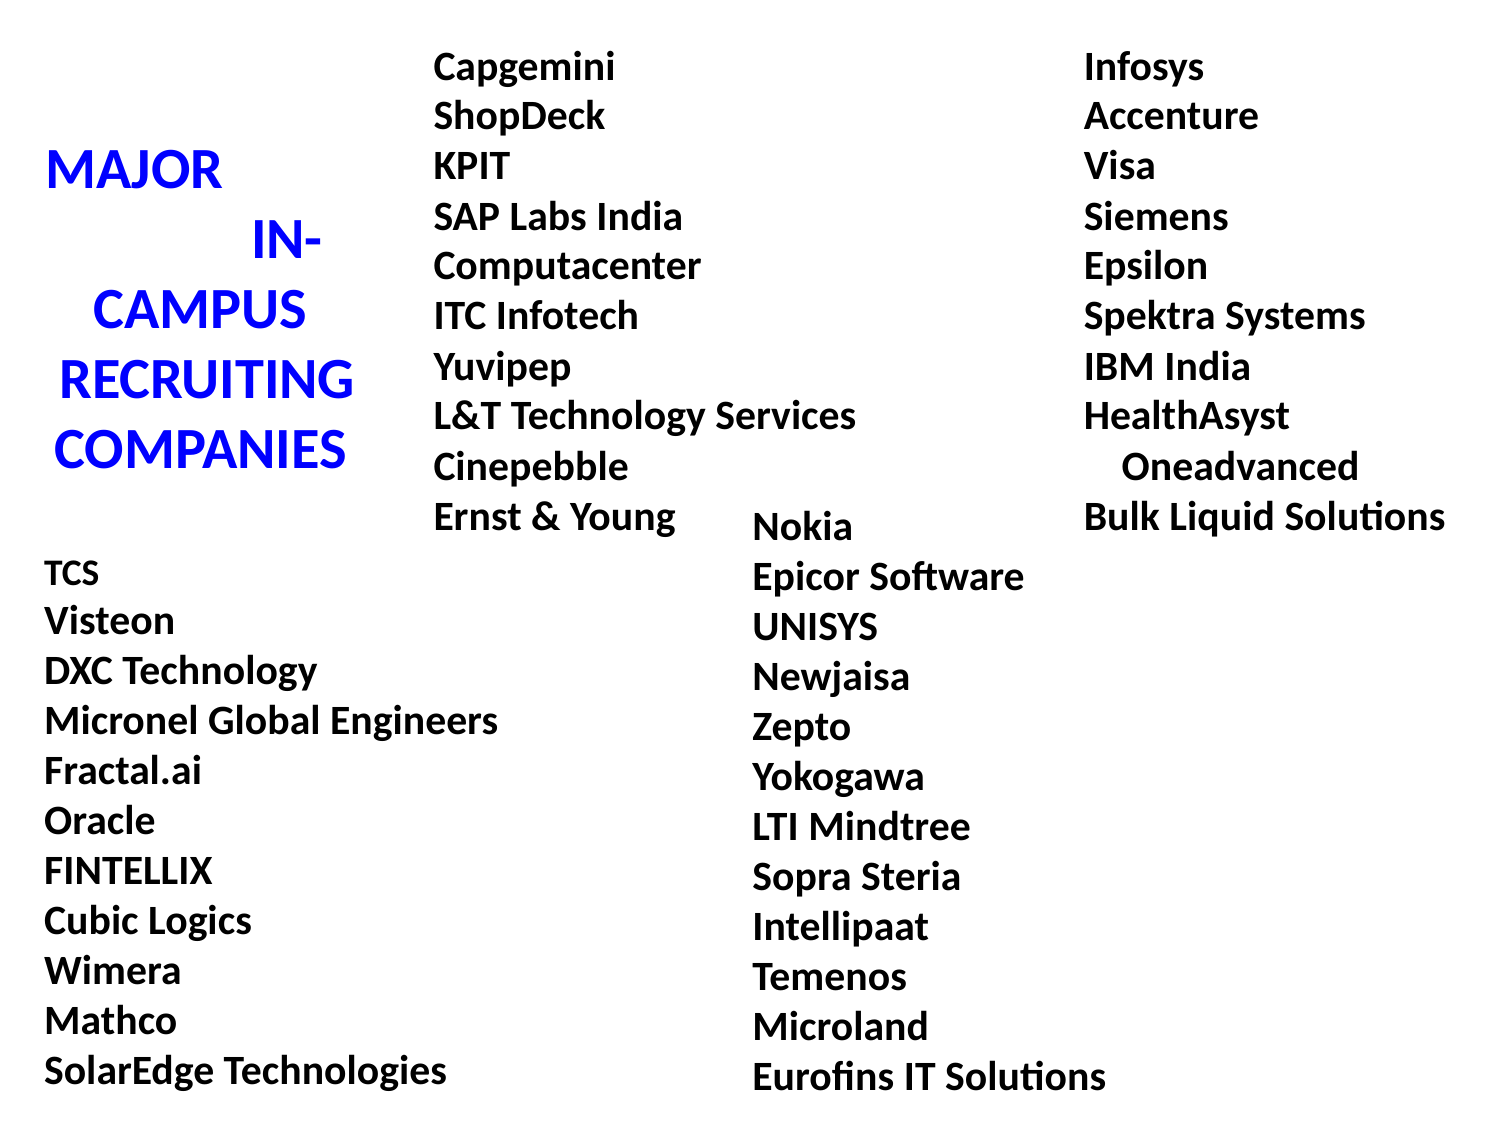

Capgemini
ShopDeck
KPIT
SAP Labs India
Computacenter
ITC Infotech
Yuvipep
L&T Technology Services
Cinepebble
Ernst & Young
Infosys
Accenture
Visa
Siemens
Epsilon
Spektra Systems
IBM India
HealthAsyst                      Oneadvanced
Bulk Liquid Solutions
MAJOR                        IN-CAMPUS
 RECRUITING COMPANIES
Nokia
Epicor Software
UNISYS
Newjaisa
Zepto                         Yokogawa
LTI Mindtree
Sopra Steria
Intellipaat
Temenos
Microland
Eurofins IT Solutions
TCS
Visteon
DXC Technology
Micronel Global Engineers
Fractal.ai
Oracle
FINTELLIX
Cubic Logics
Wimera
Mathco
SolarEdge Technologies